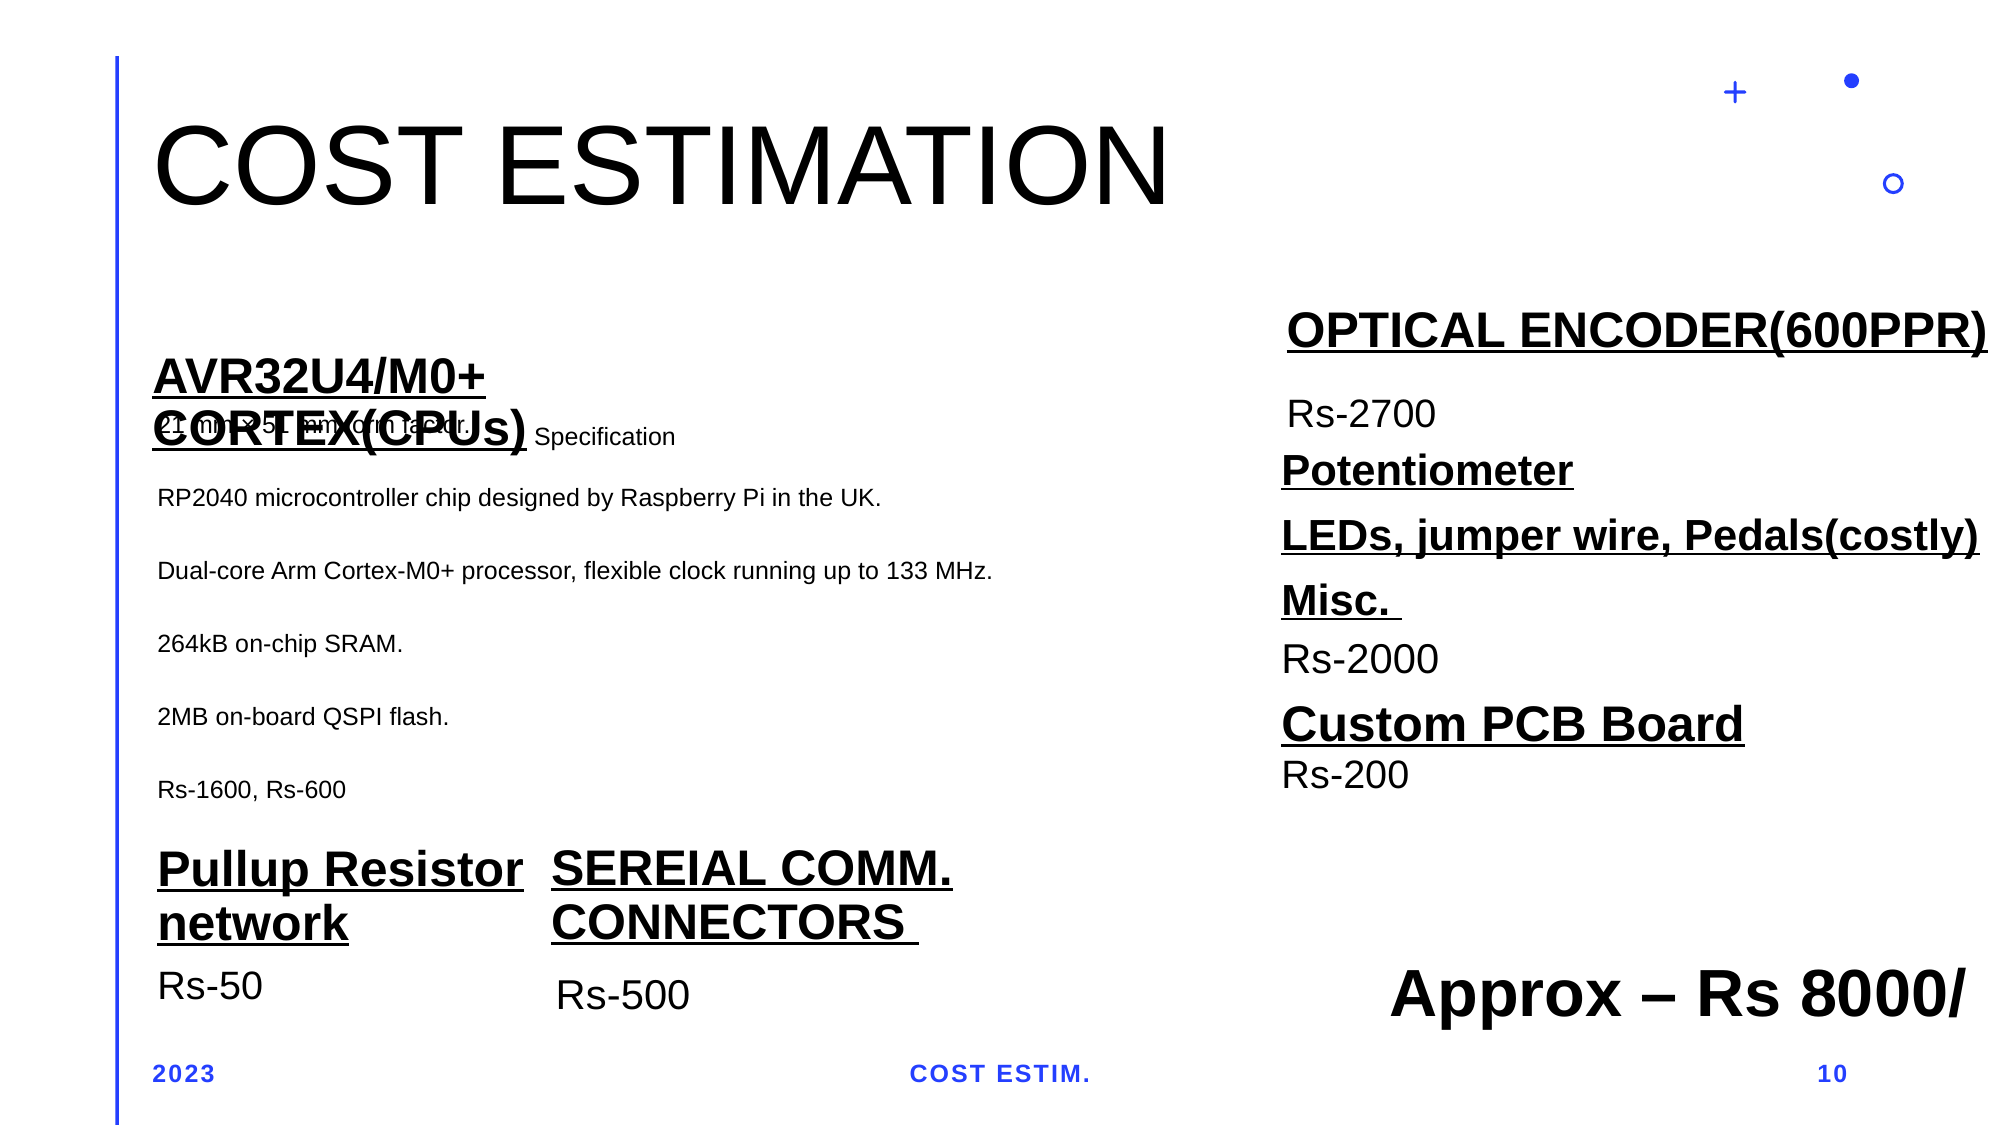

# COST ESTIMATION
OPTICAL ENCODER(600PPR)
AVR32U4/M0+ CORTEX(CPUs) Specification

Rs-2700
21 mm × 51 mm form factor.
RP2040 microcontroller chip designed by Raspberry Pi in the UK.
Dual-core Arm Cortex-M0+ processor, flexible clock running up to 133 MHz.
264kB on-chip SRAM.
2MB on-board QSPI flash.
Rs-1600, Rs-600
Potentiometer
LEDs, jumper wire, Pedals(costly)
Misc.
Rs-2000
Custom PCB Board
Rs-200
SEREIAL COMM. CONNECTORS
Pullup Resistor network
Approx – Rs 8000/
Rs-50
Rs-500
2023
COST ESTIM.
10